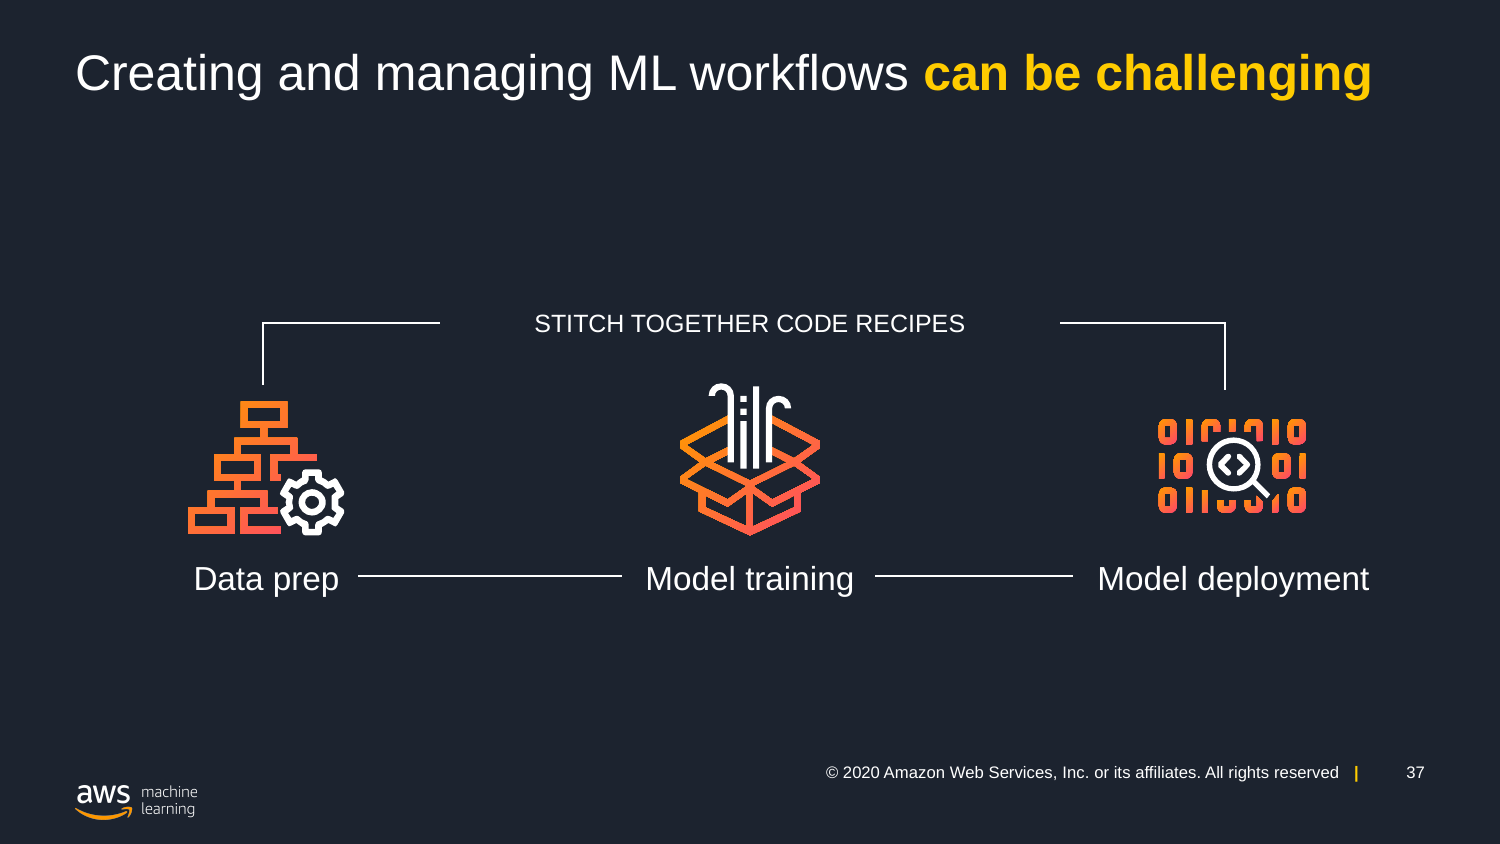

# Creating and managing ML workflows can be challenging
STITCH TOGETHER CODE RECIPES

Data prep
Model training
Model deployment